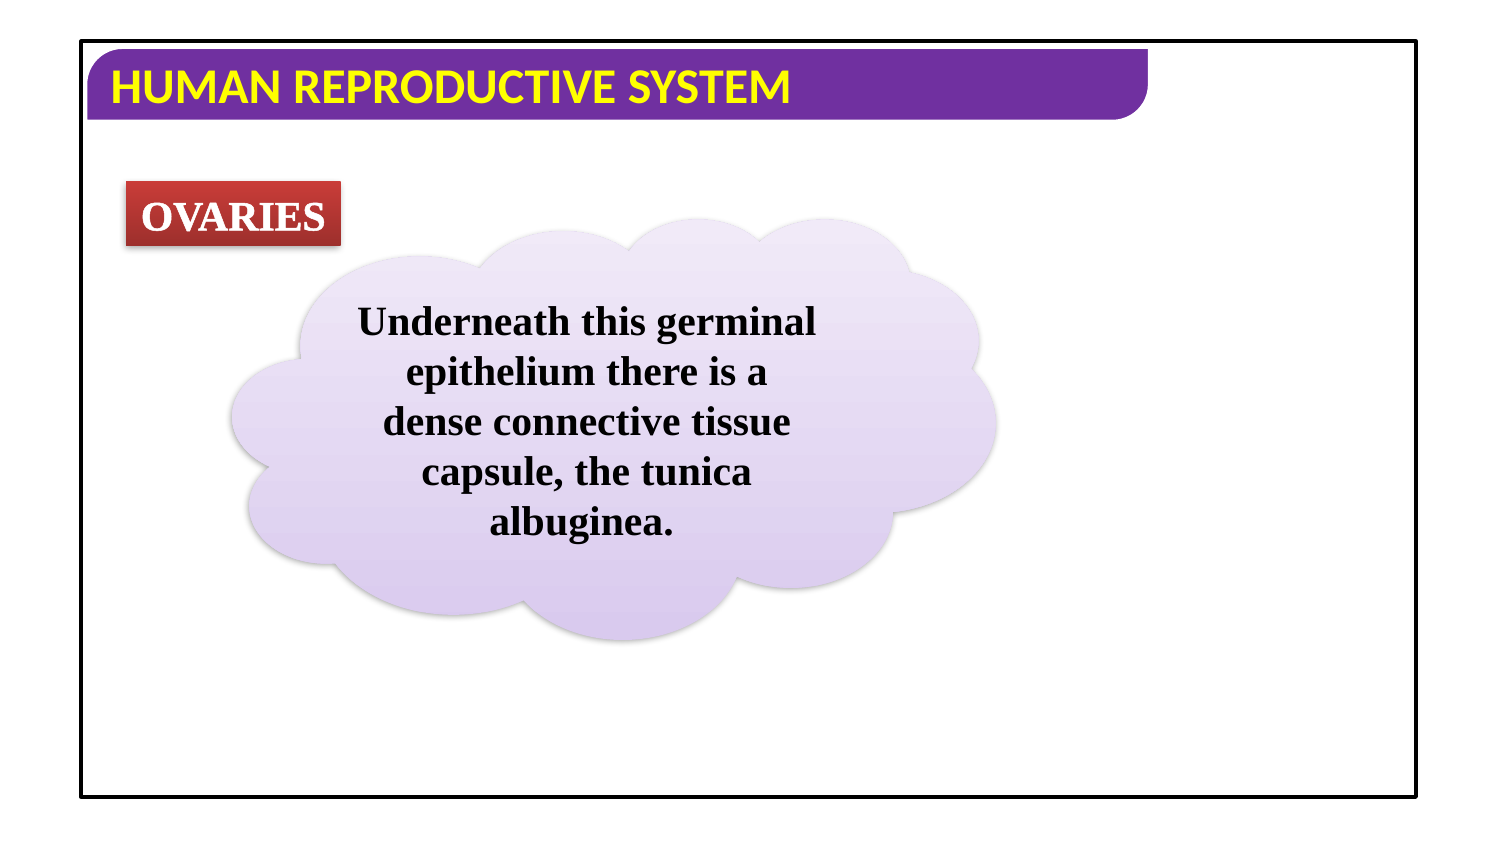

OVARIES
Underneath this germinal epithelium there is a dense connective tissue capsule, the tunica albuginea.